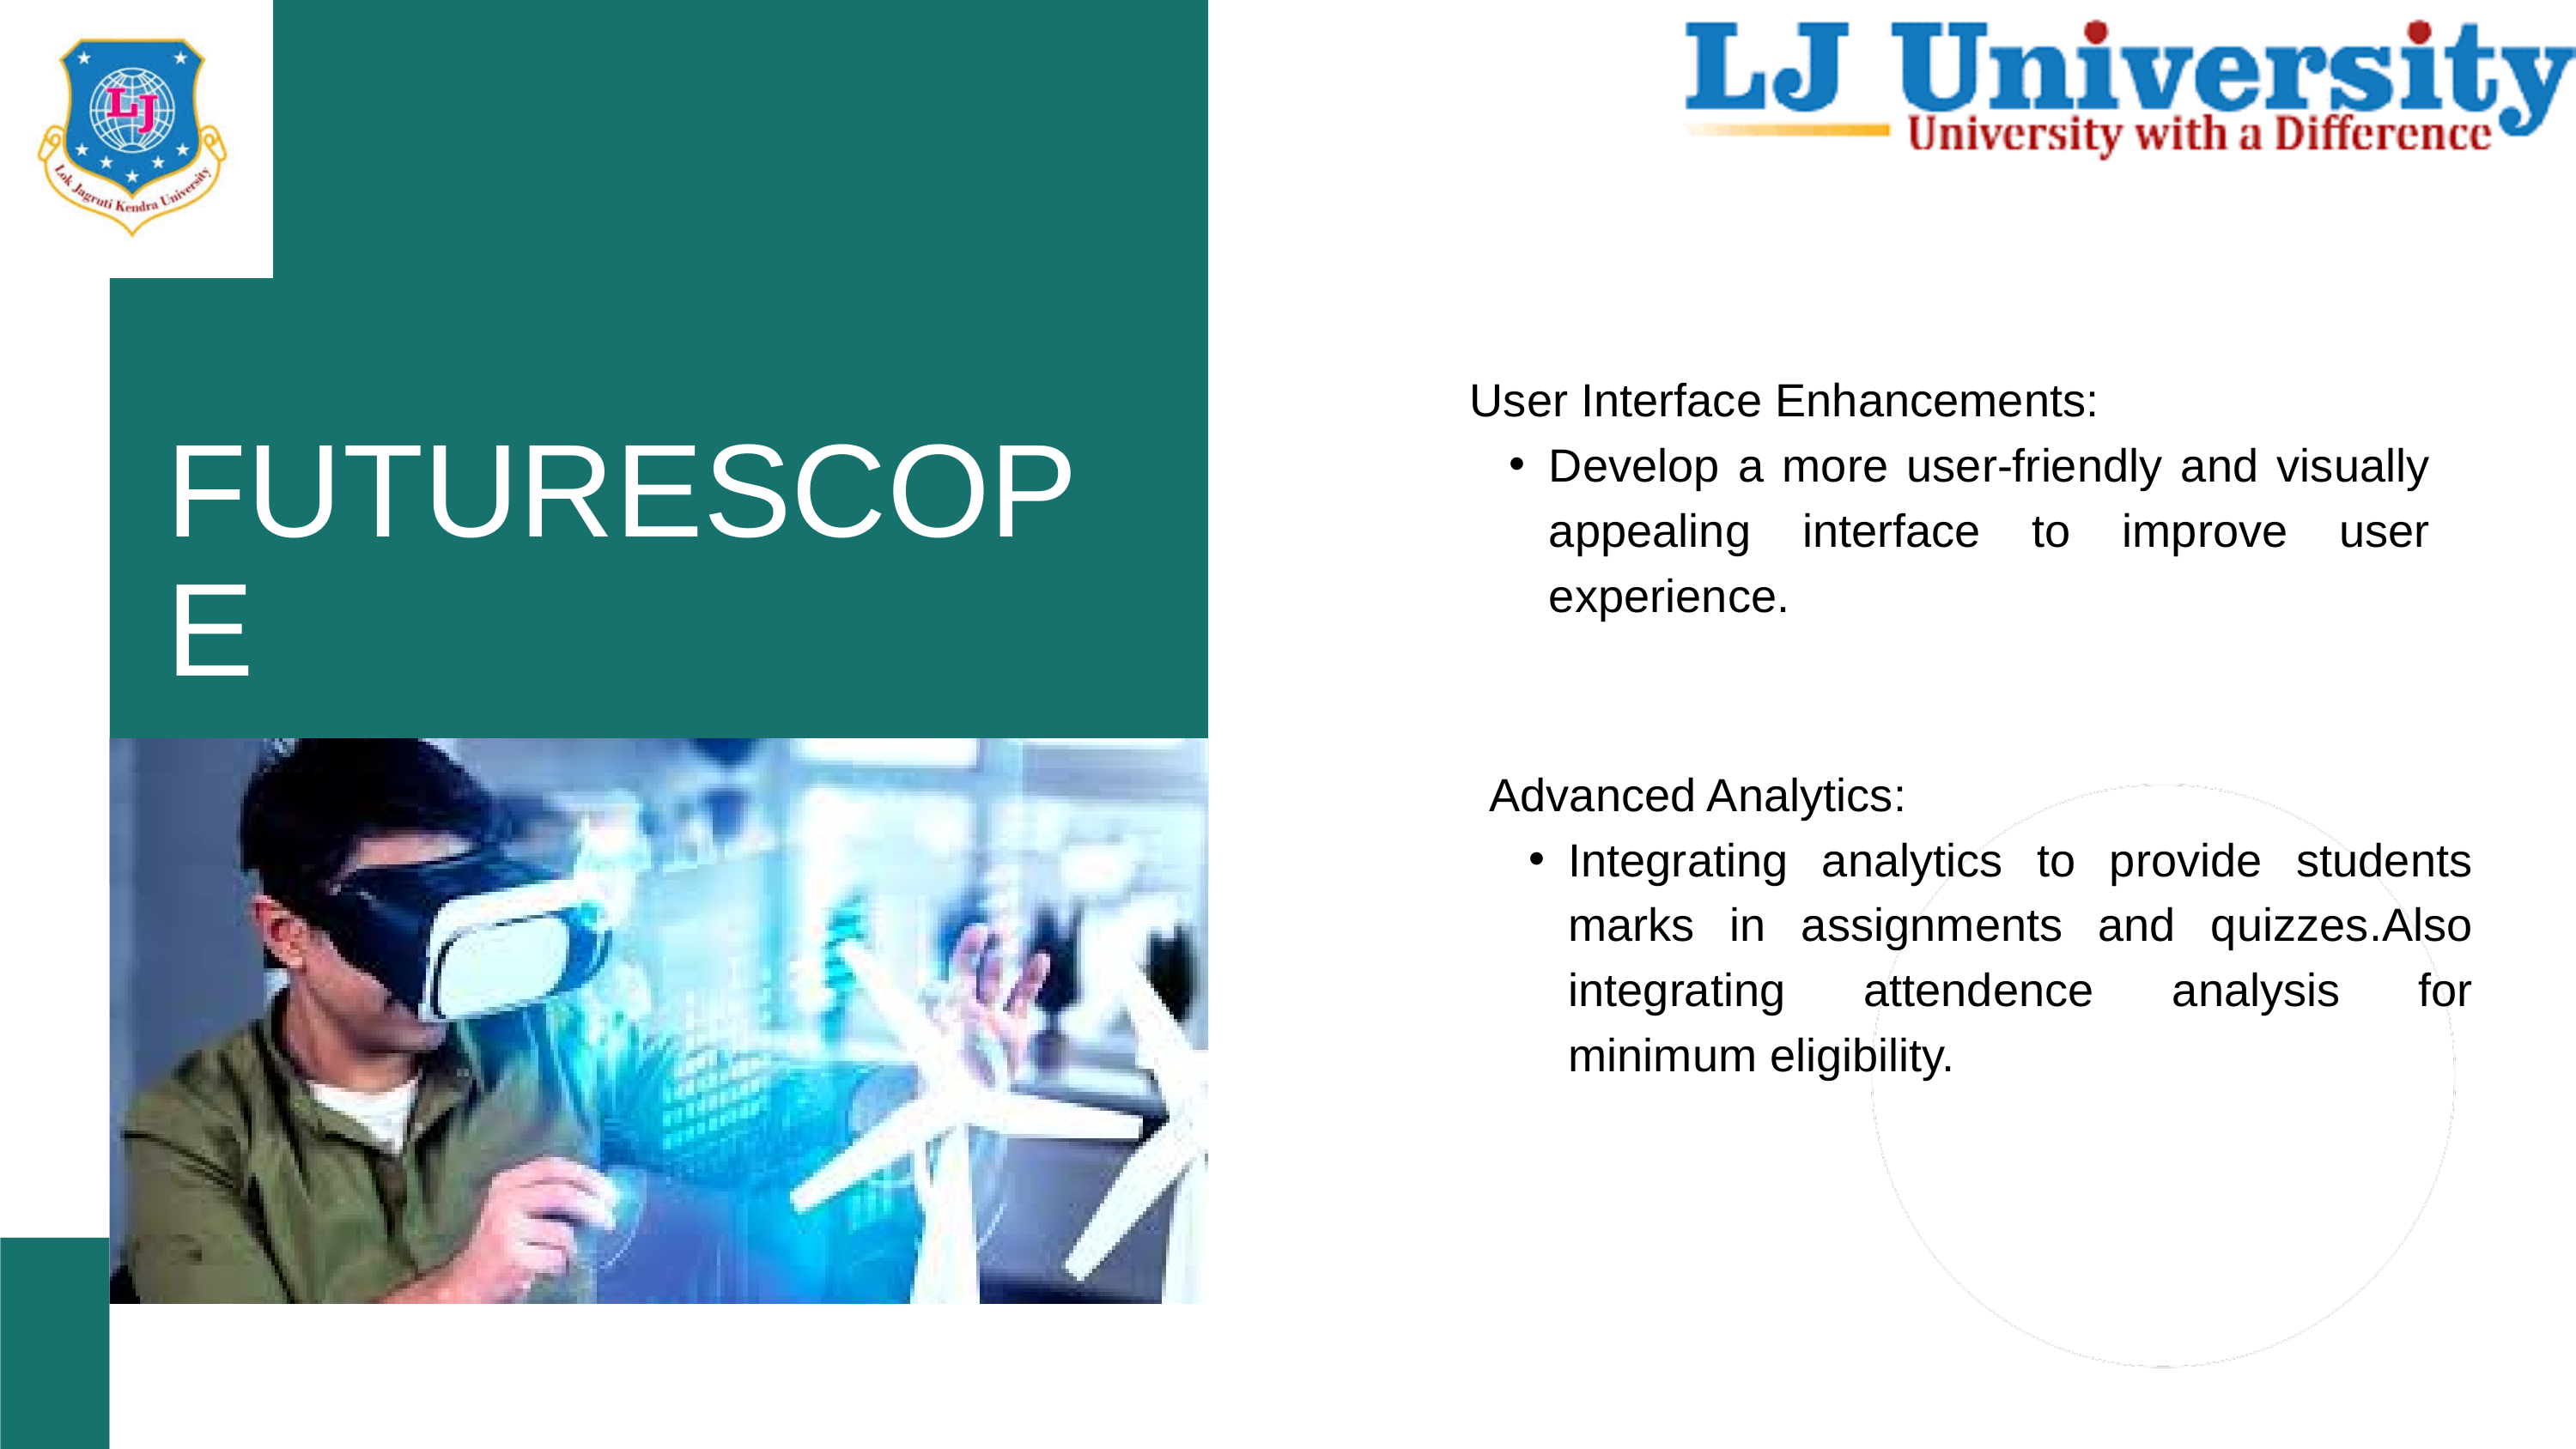

User Interface Enhancements:
Develop a more user-friendly and visually appealing interface to improve user experience.

FUTURESCOPE

Advanced Analytics:
Integrating analytics to provide students marks in assignments and quizzes.Also integrating attendence analysis for minimum eligibility.